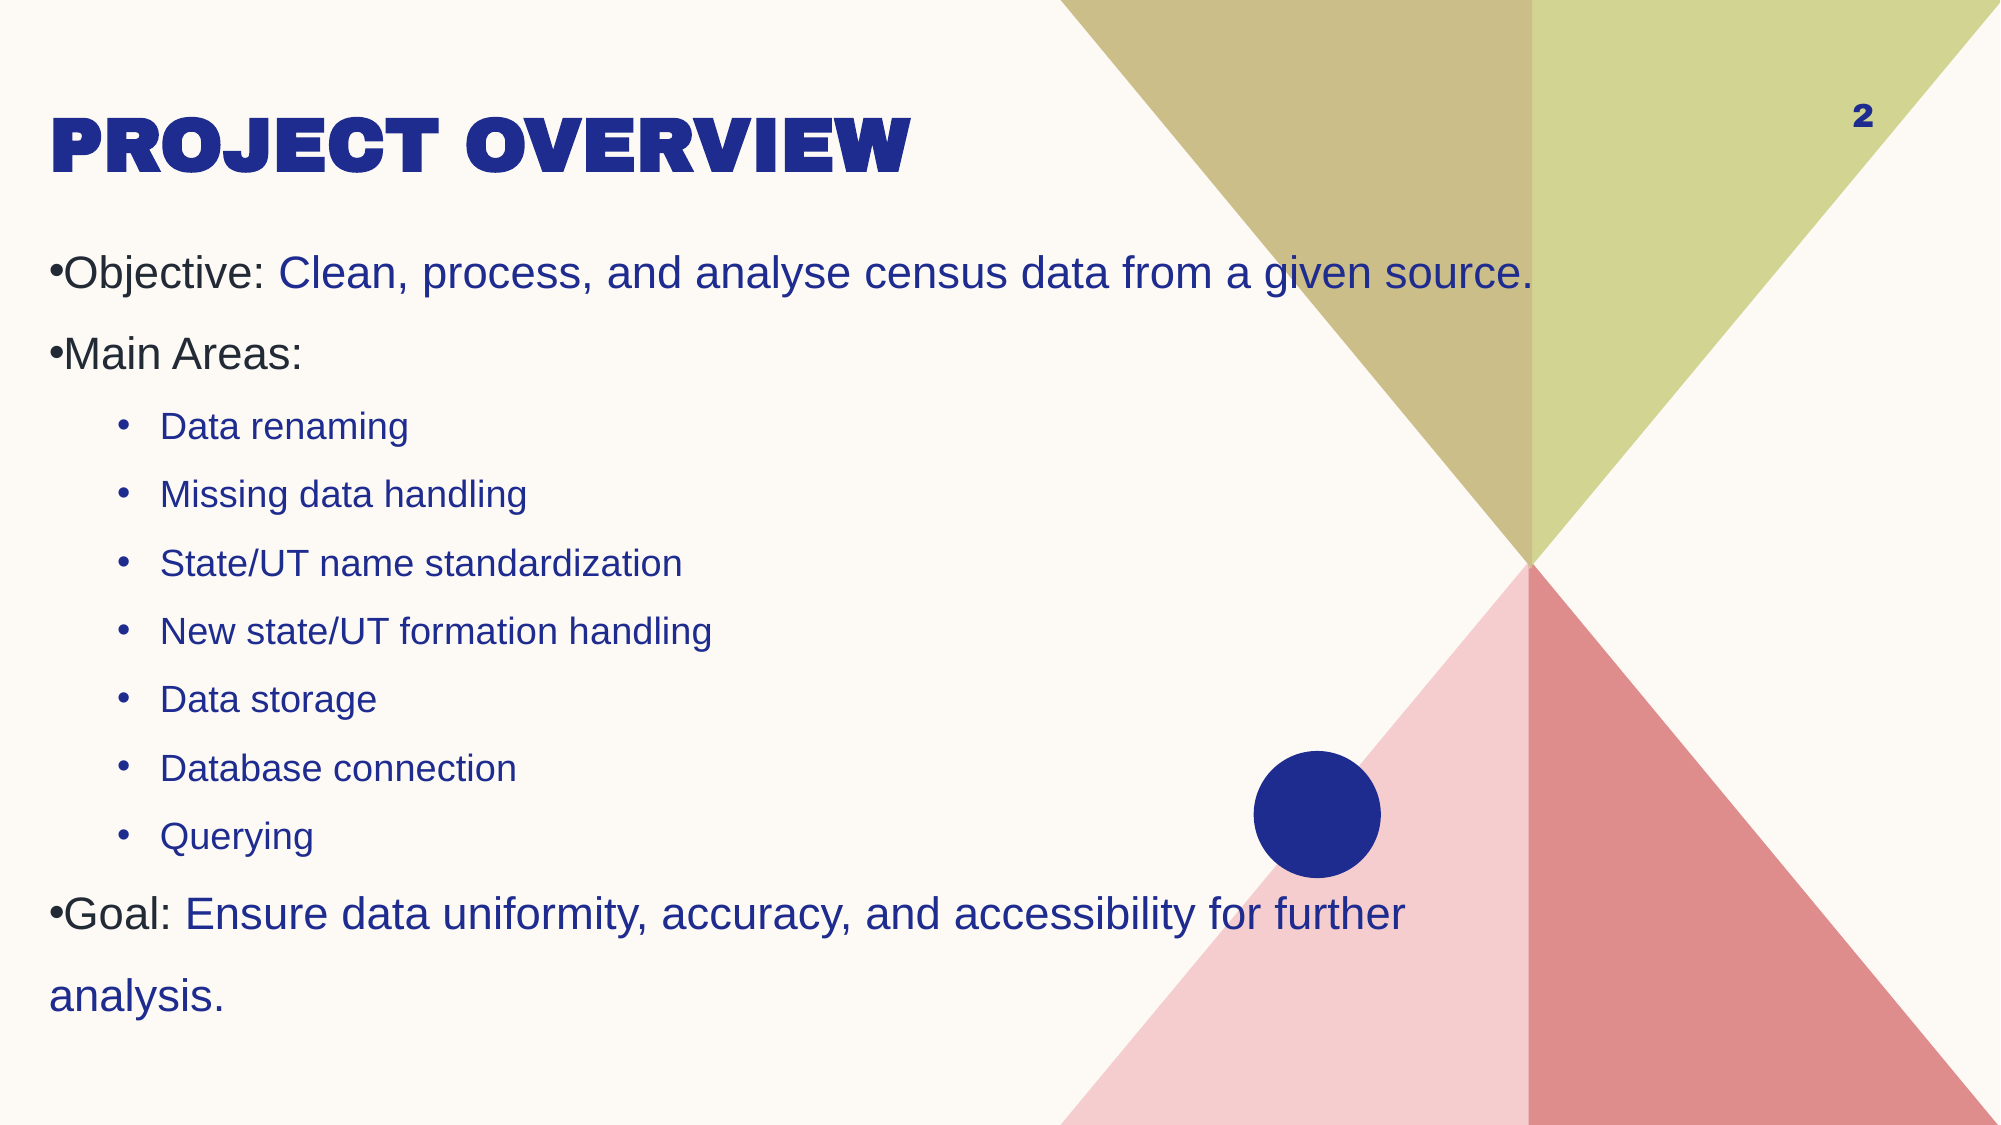

# Project Overview
2
Objective: Clean, process, and analyse census data from a given source.
Main Areas:
Data renaming
Missing data handling
State/UT name standardization
New state/UT formation handling
Data storage
Database connection
Querying
Goal: Ensure data uniformity, accuracy, and accessibility for further analysis.